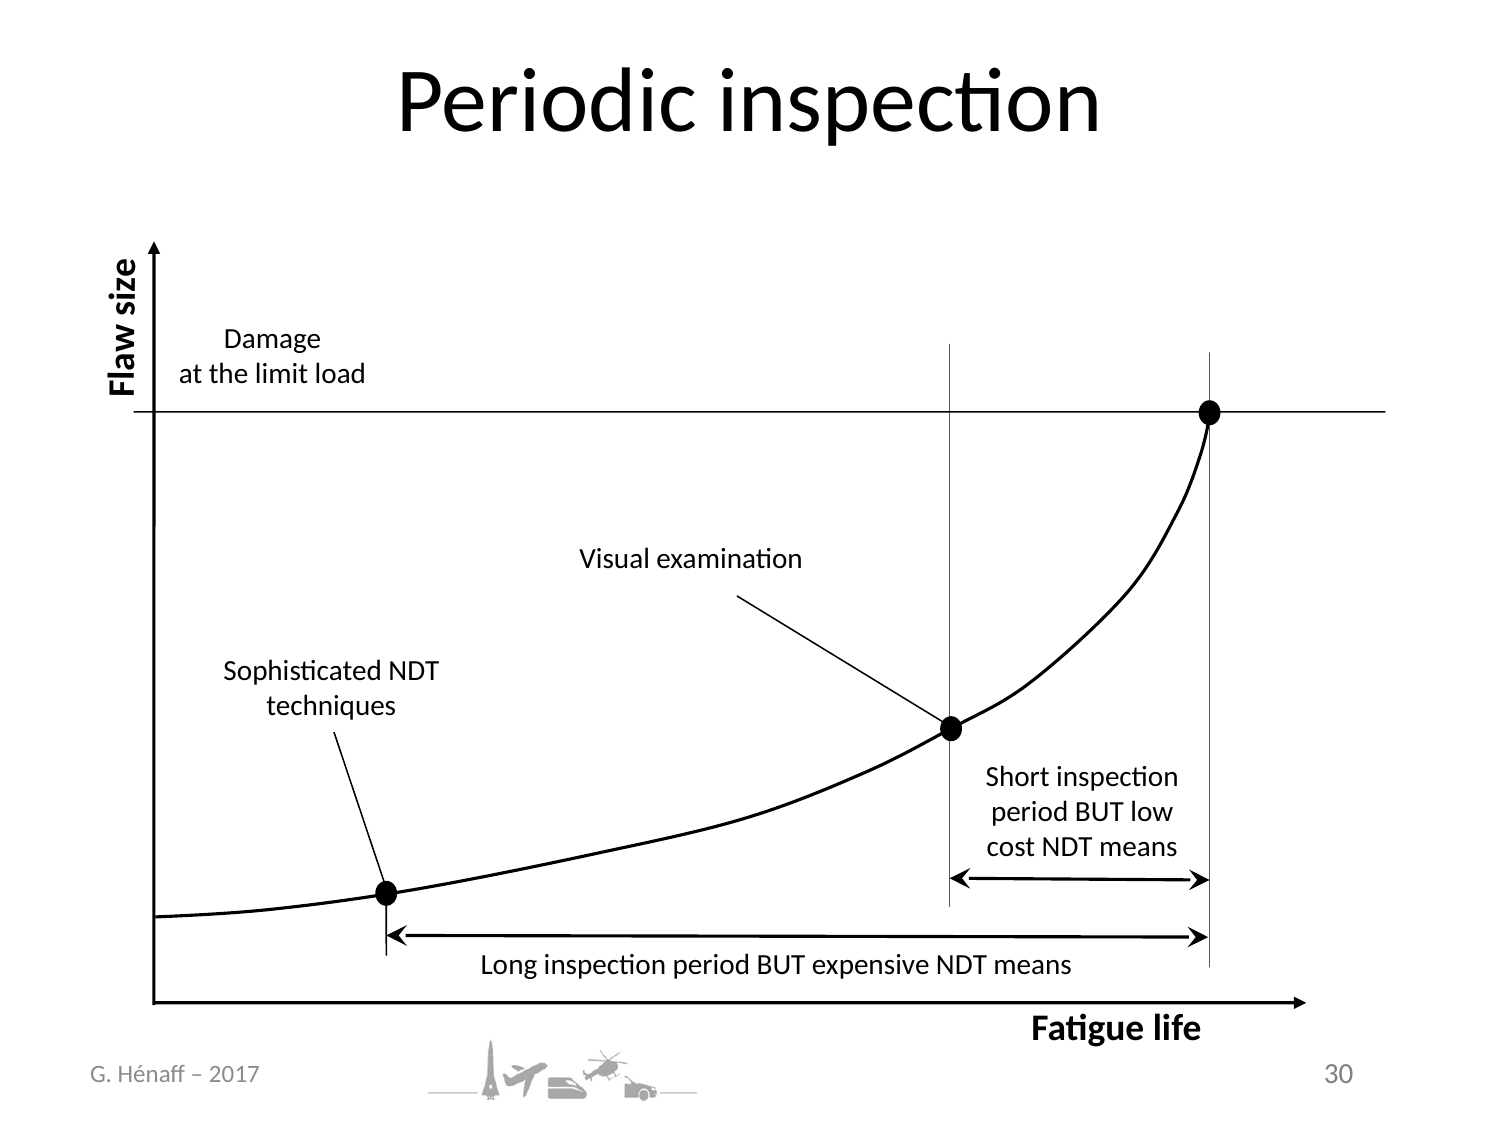

# Periodic inspection

Flaw size
Damage
at the limit load

Visual examination

Sophisticated NDT techniques

Short inspection period BUT low cost NDT means

Long inspection period BUT expensive NDT means
Fatigue life

G. Hénaff – 2017